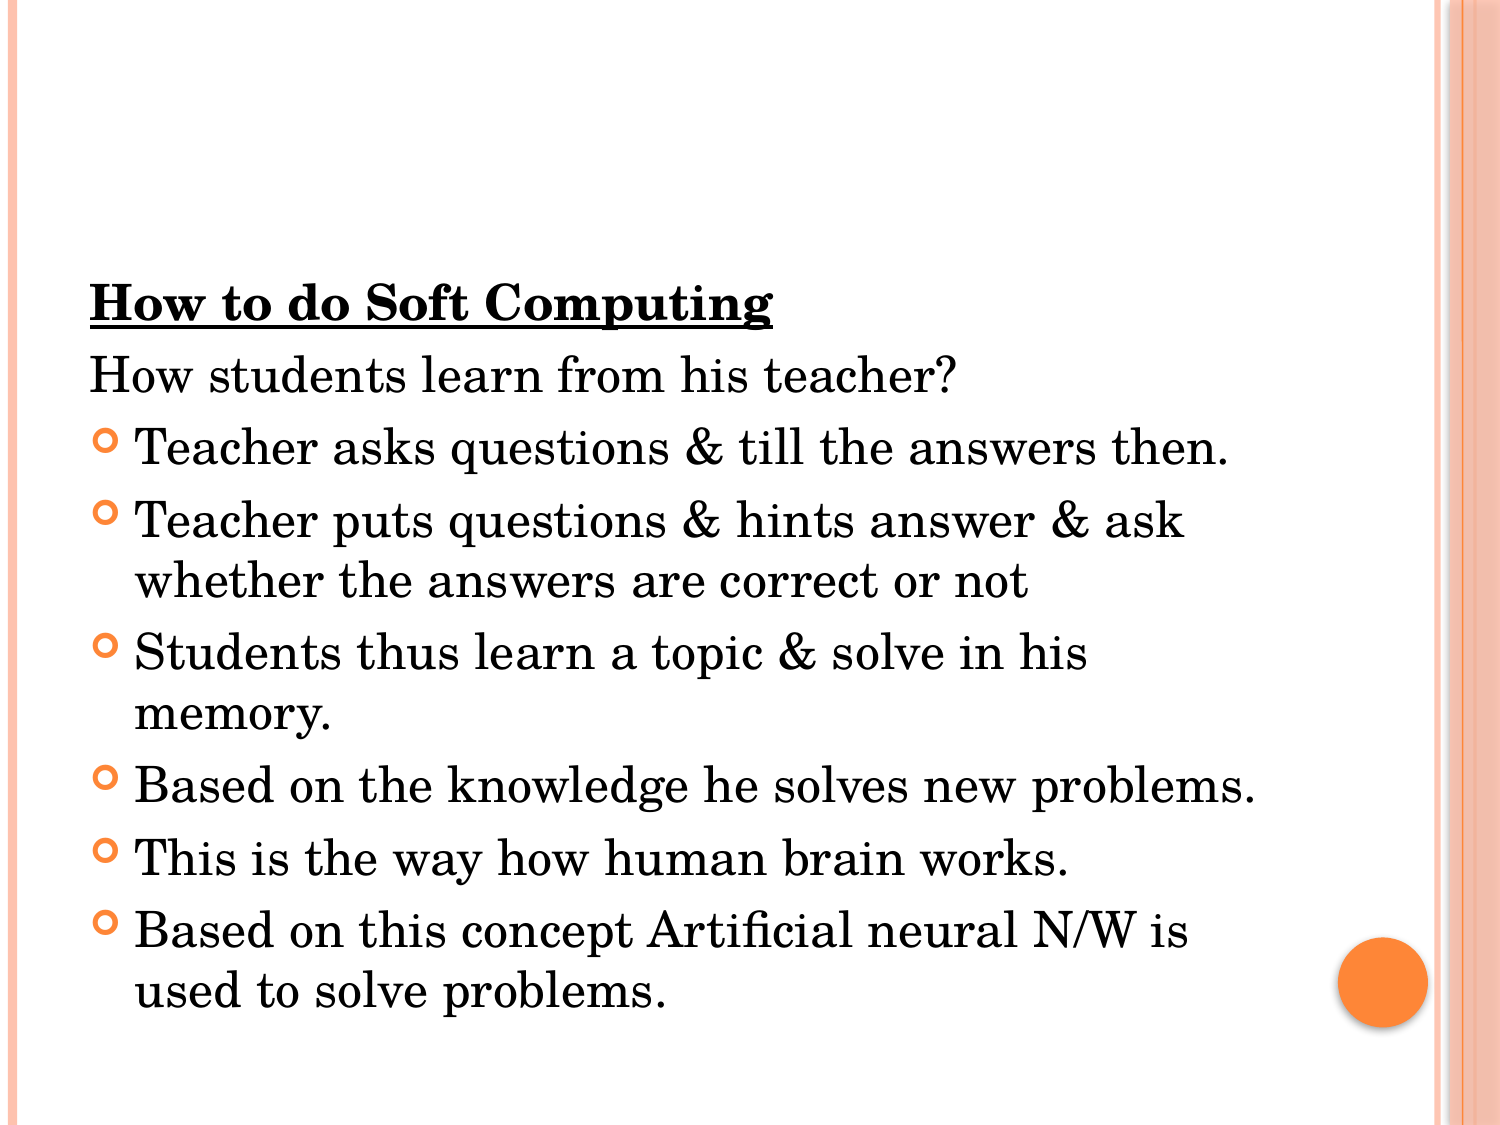

How to do Soft Computing
How students learn from his teacher?
Teacher asks questions & till the answers then.
Teacher puts questions & hints answer & ask whether the answers are correct or not
Students thus learn a topic & solve in his memory.
Based on the knowledge he solves new problems.
This is the way how human brain works.
Based on this concept Artificial neural N/W is used to solve problems.